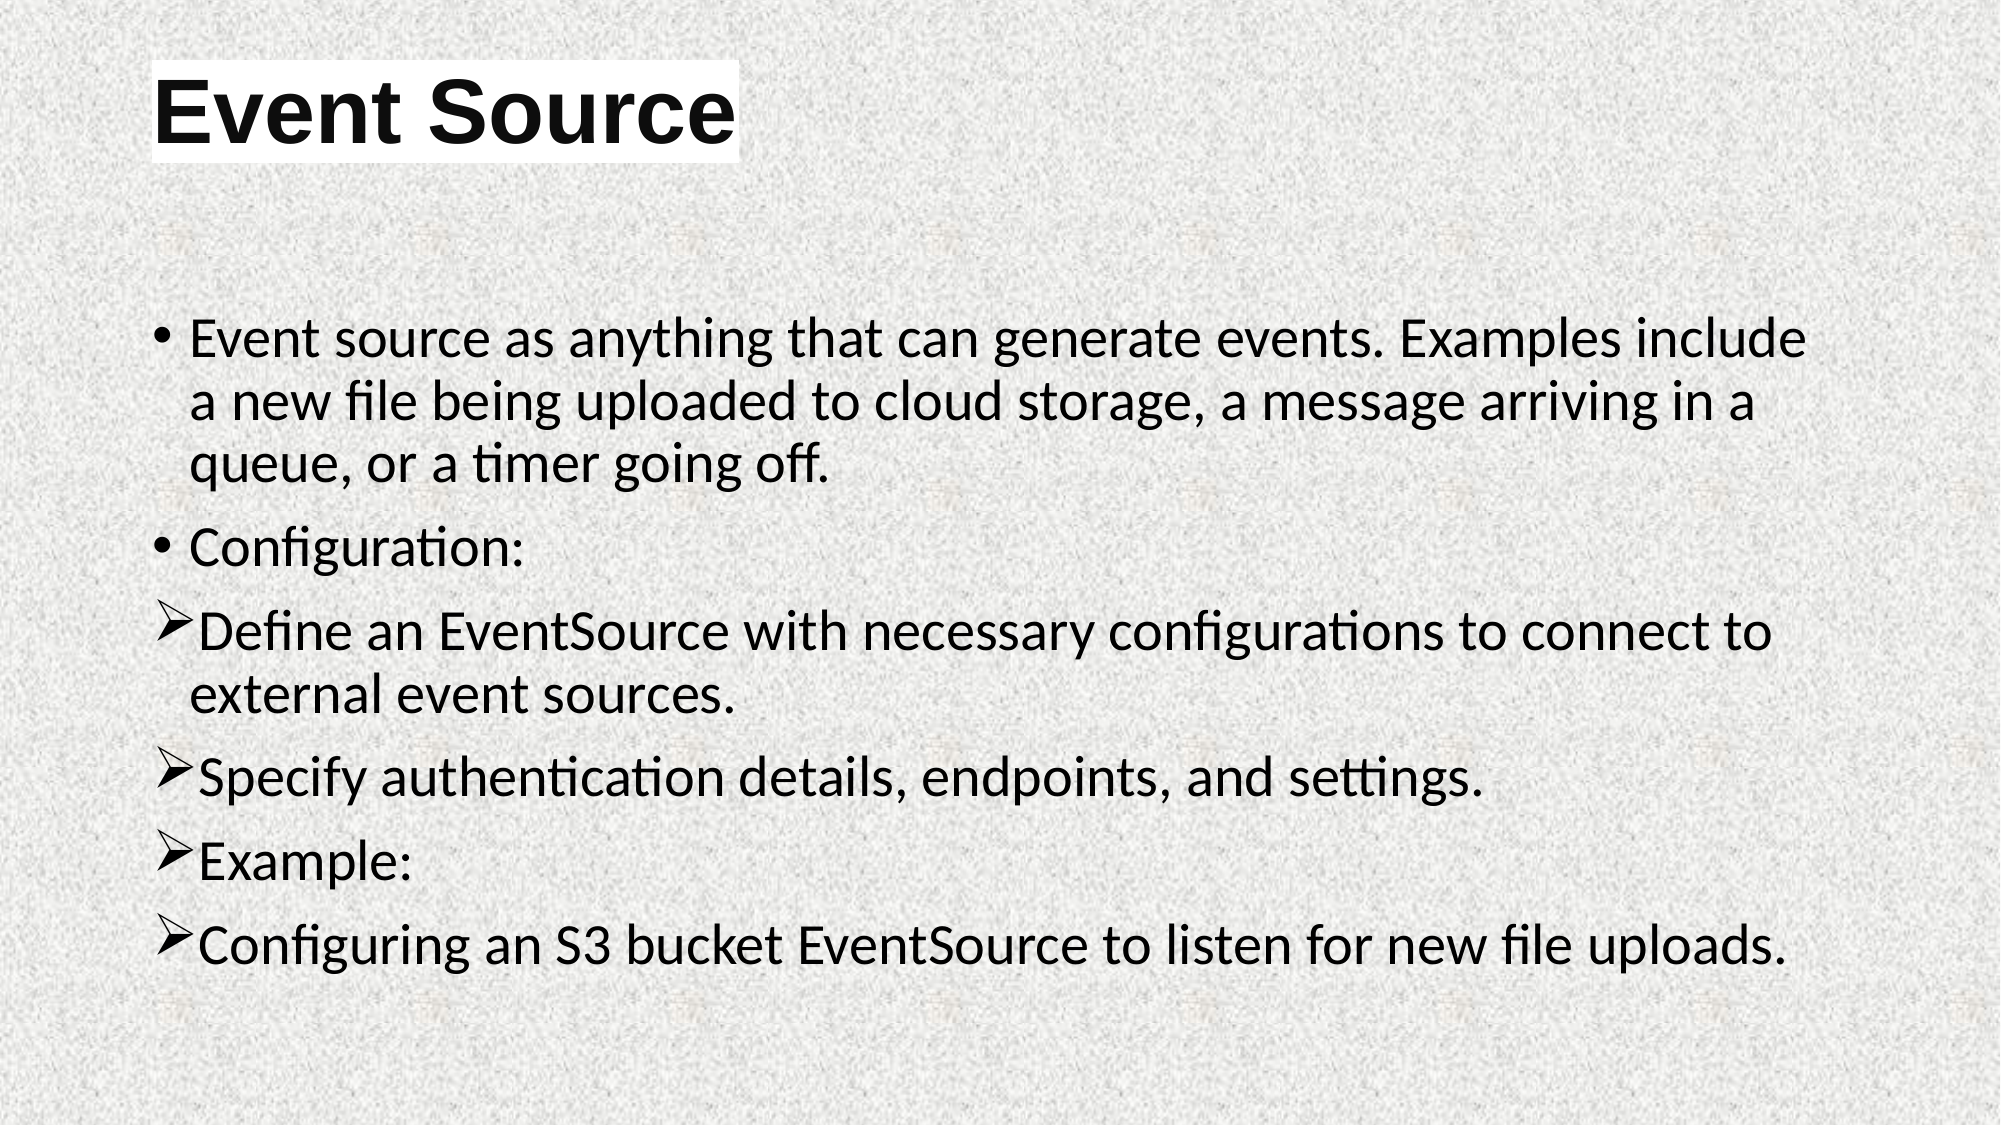

# Event Source
Event source as anything that can generate events. Examples include a new file being uploaded to cloud storage, a message arriving in a queue, or a timer going off.
Configuration:
Define an EventSource with necessary configurations to connect to external event sources.
Specify authentication details, endpoints, and settings.
Example:
Configuring an S3 bucket EventSource to listen for new file uploads.